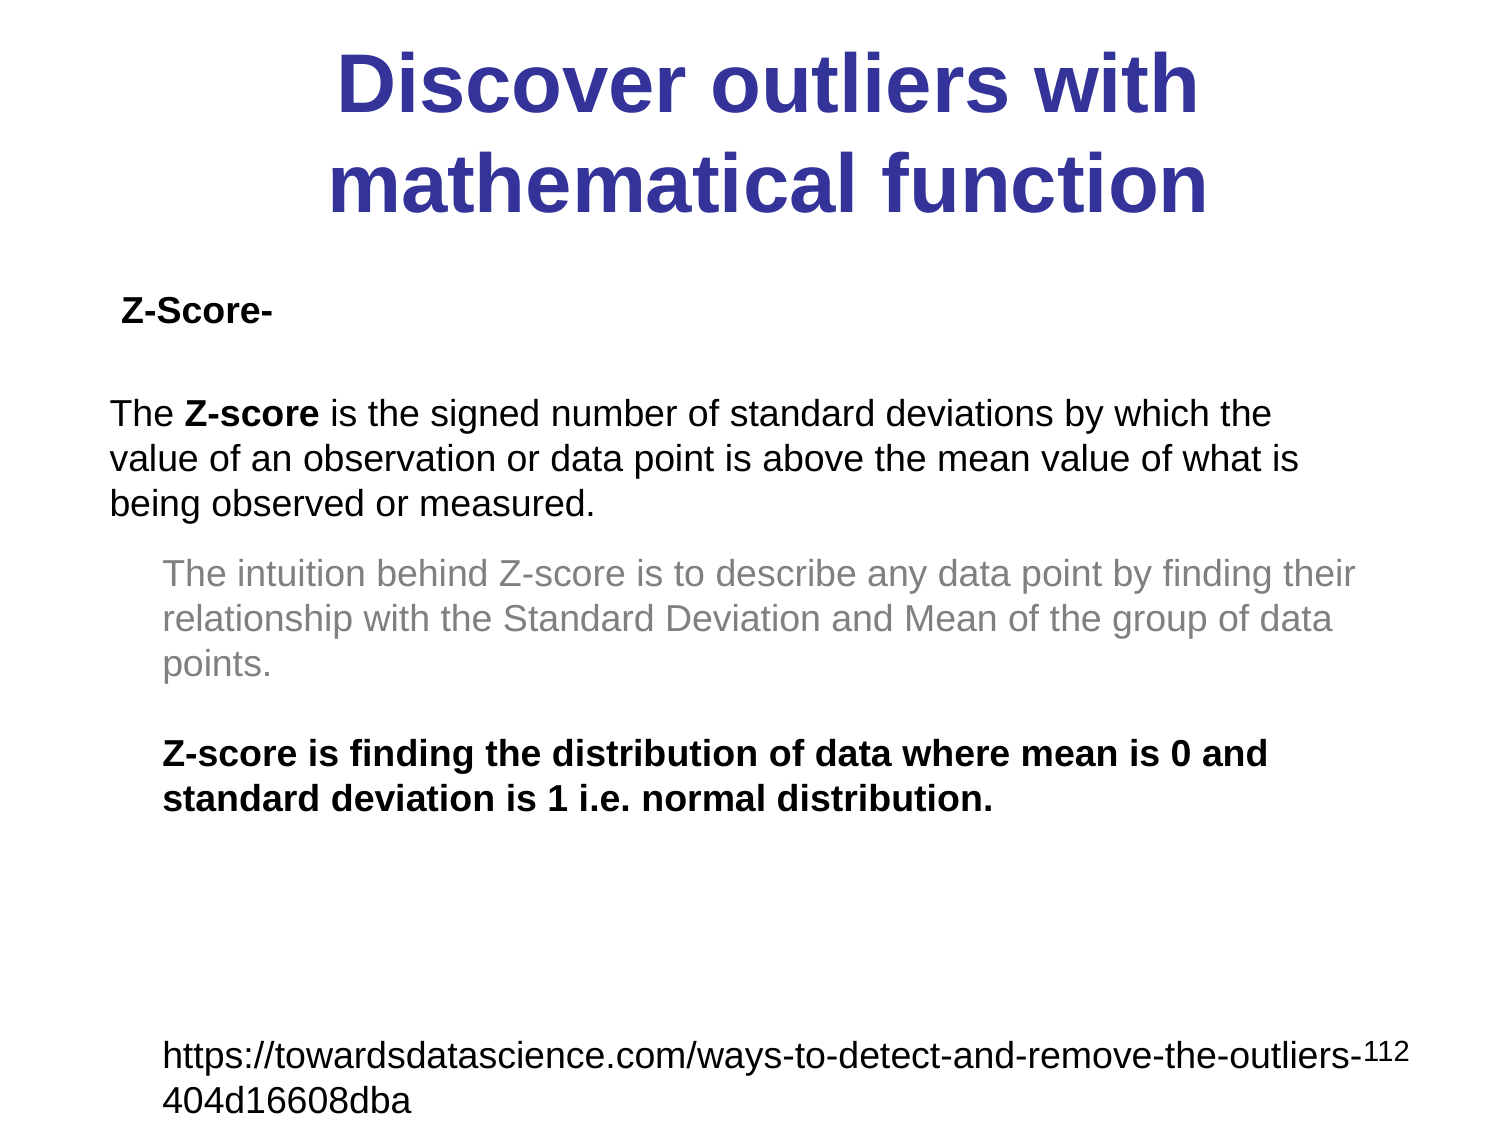

# Discover outliers with mathematical function

Z-Score-
The Z-score is the signed number of standard deviations by which the value of an observation or data point is above the mean value of what is being observed or measured.
The intuition behind Z-score is to describe any data point by finding their relationship with the Standard Deviation and Mean of the group of data points.

Z-score is finding the distribution of data where mean is 0 and standard deviation is 1 i.e. normal distribution.
https://towardsdatascience.com/ways-to-detect-and-remove-the-outliers-404d16608dba
112